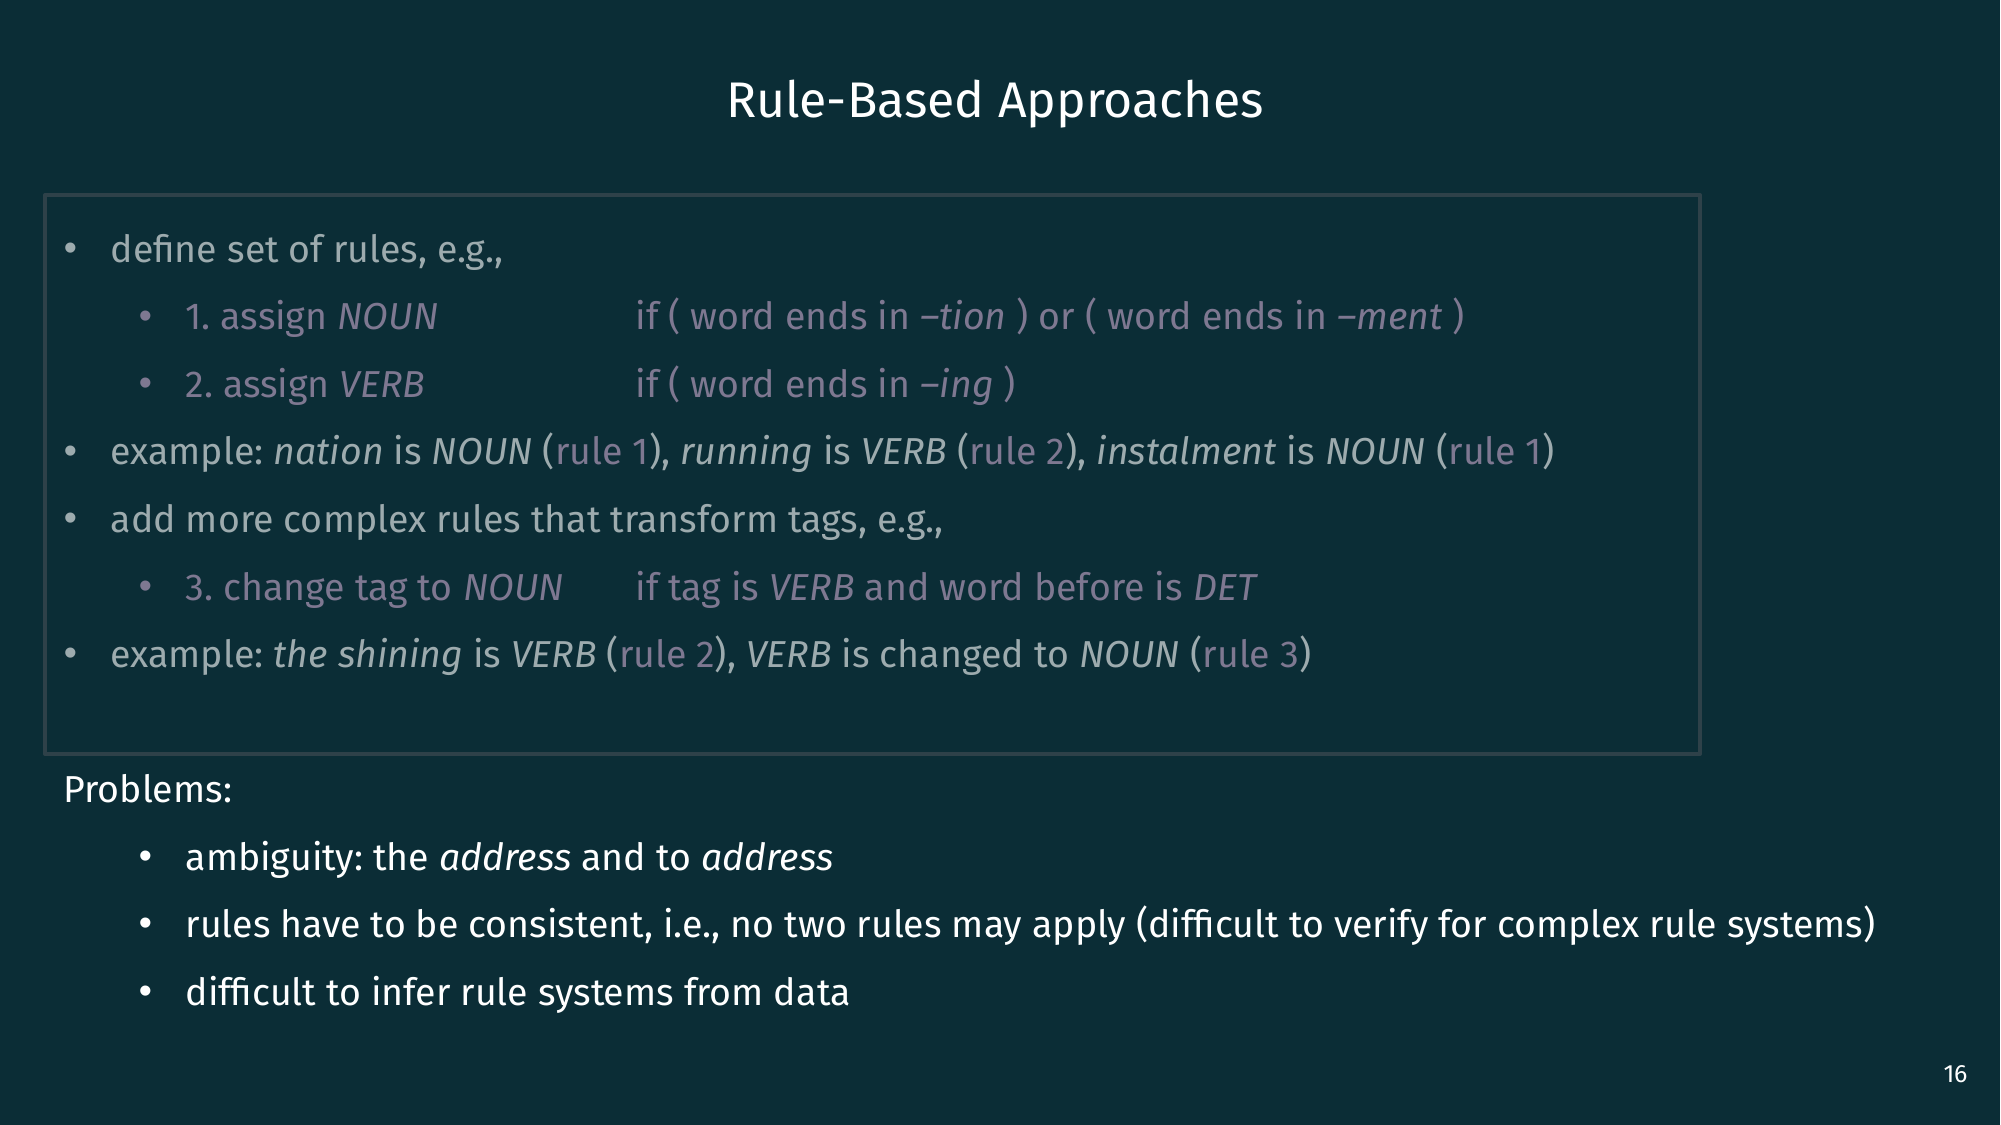

Rule-Based Approaches

define set of rules, e.g.,
1. assign NOUN		if ( word ends in –tion ) or ( word ends in –ment )
2. assign VERB 		if ( word ends in –ing )
example: nation is NOUN (rule 1), running is VERB (rule 2), instalment is NOUN (rule 1)
add more complex rules that transform tags, e.g.,
3. change tag to NOUN	if tag is VERB and word before is DET
example: the shining is VERB (rule 2), VERB is changed to NOUN (rule 3)

Problems:
ambiguity: the address and to address
rules have to be consistent, i.e., no two rules may apply (difficult to verify for complex rule systems)
difficult to infer rule systems from data

16